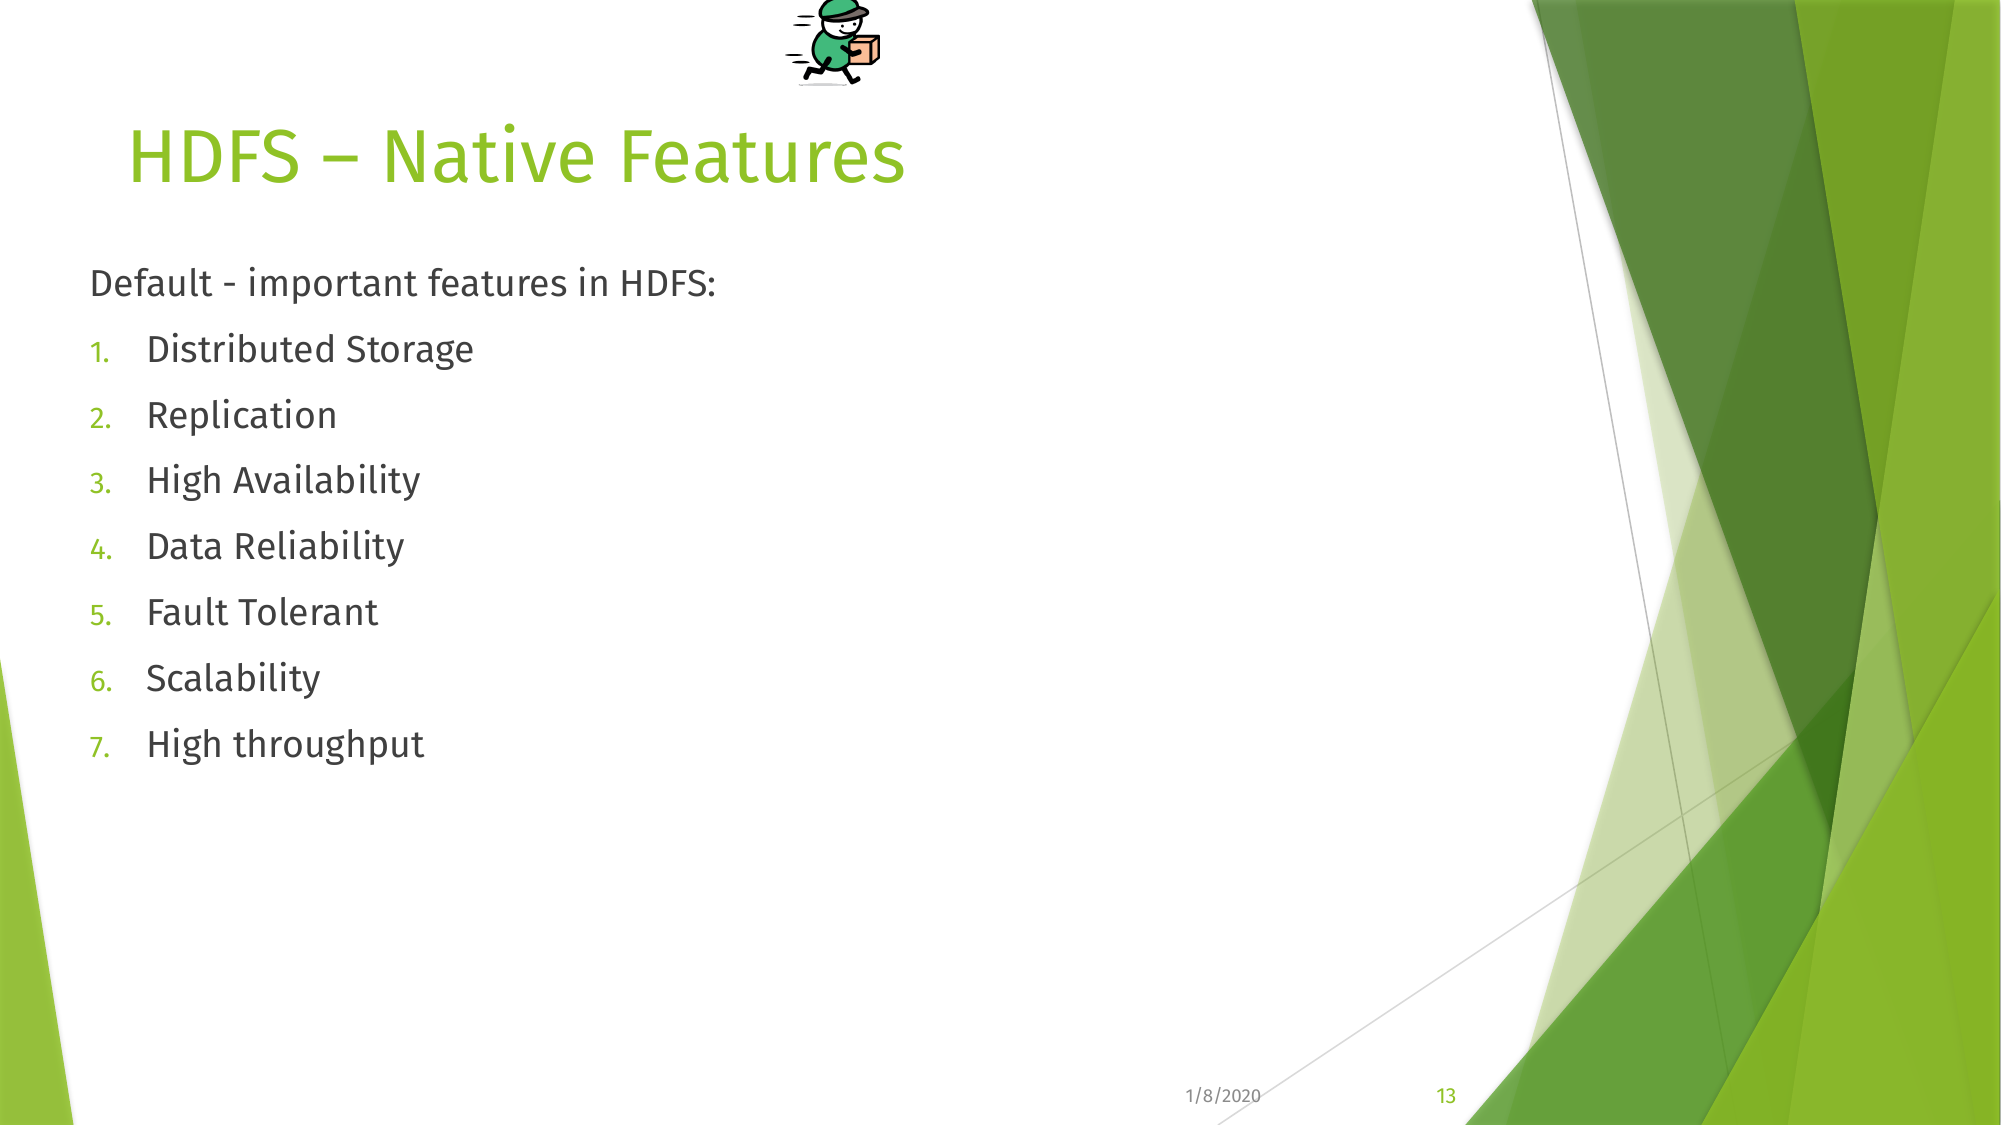

# HDFS – Native Features
Default - important features in HDFS:
Distributed Storage
Replication
High Availability
Data Reliability
Fault Tolerant
Scalability
High throughput
1/8/2020
13